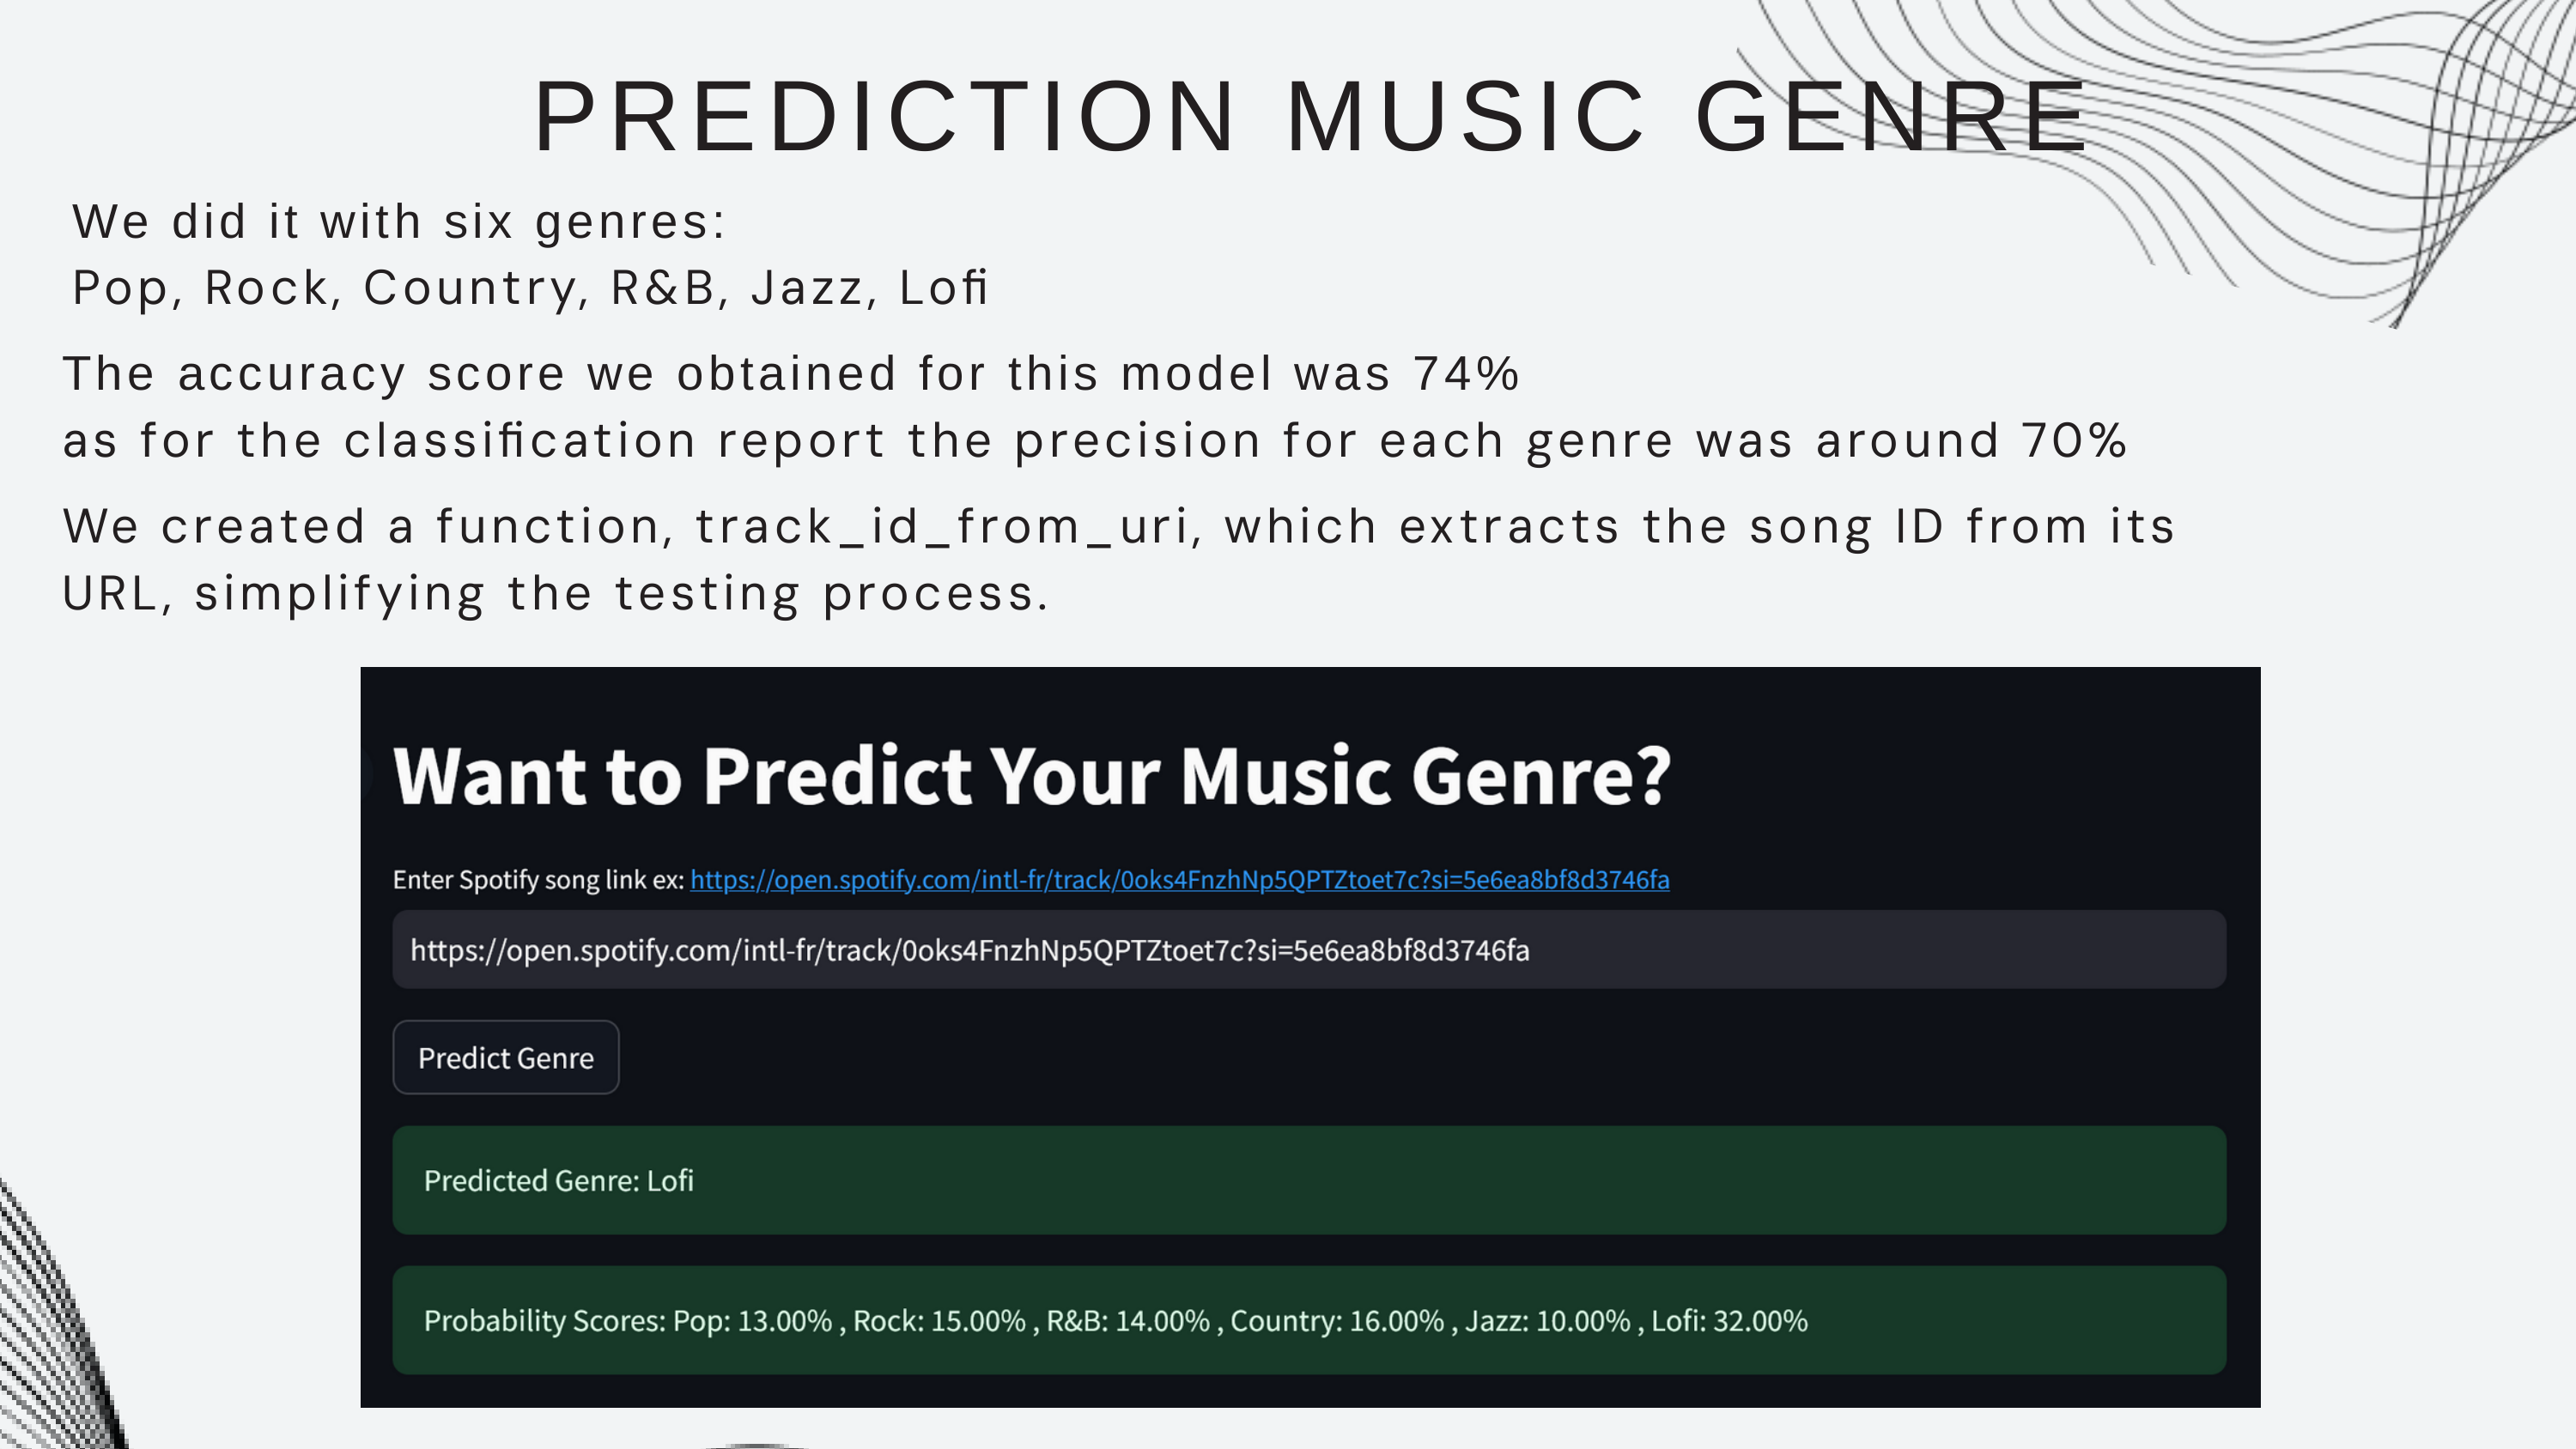

PREDICTION MUSIC GENRE
We did it with six genres:
Pop, Rock, Country, R&B, Jazz, Lofi
The accuracy score we obtained for this model was 74%
as for the classification report the precision for each genre was around 70%
We created a function, track_id_from_uri, which extracts the song ID from its URL, simplifying the testing process.